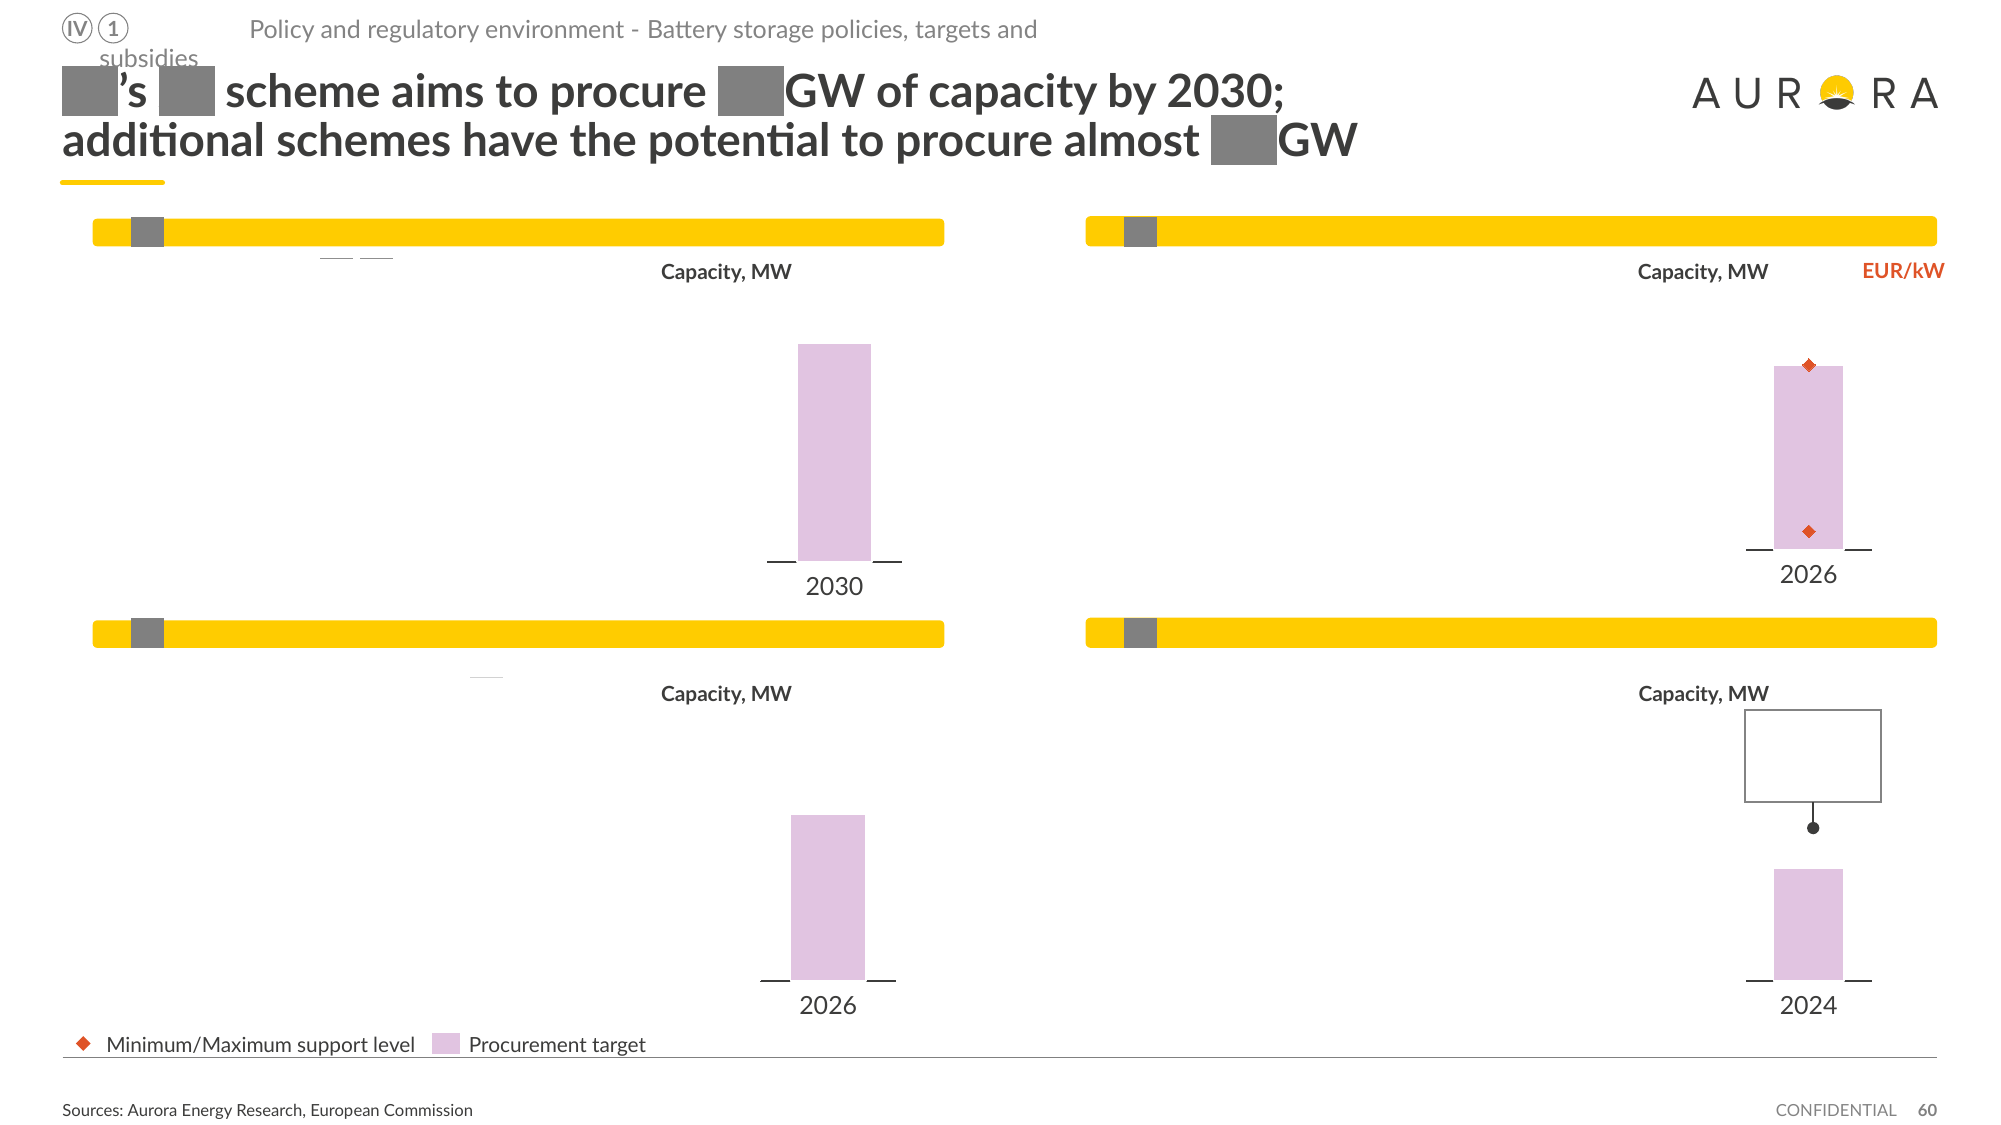

Policy and regulatory environment - Battery storage policies, targets and subsidies
IV
1
# XX’s XX scheme aims to procure XX GW of capacity by 2030; additional schemes have the potential to procure almost XX GW
XX

XX

The scheme targets XX XX) however different durations can still participate
EUR/kW
Capacity, MW
Scheme includes a CAPEX subsidy with maximum aid intensity of XX %
Capacity, MW

### Chart

| Category |  |  |
|---|---|---|

### Chart

| Category |  |  |  |
|---|---|---|---|
2026
2030
XX

XX

The scheme supports storage facilities through a direct grant with periodic competitive auctions

Public consultation has closed for XX’s first auction, tendering XX MW of RES and XXMW/ XX MWh of co-located storage

Capacity, MW
Capacity, MW

### Chart

| Category |  |  |
|---|---|---|

### Chart

| Category |  |  |
|---|---|---|
2026
2024
Minimum/Maximum support level
Procurement target

Sources: Aurora Energy Research, European Commission

### Chart

| Category |  |  |
|---|---|---|
2026